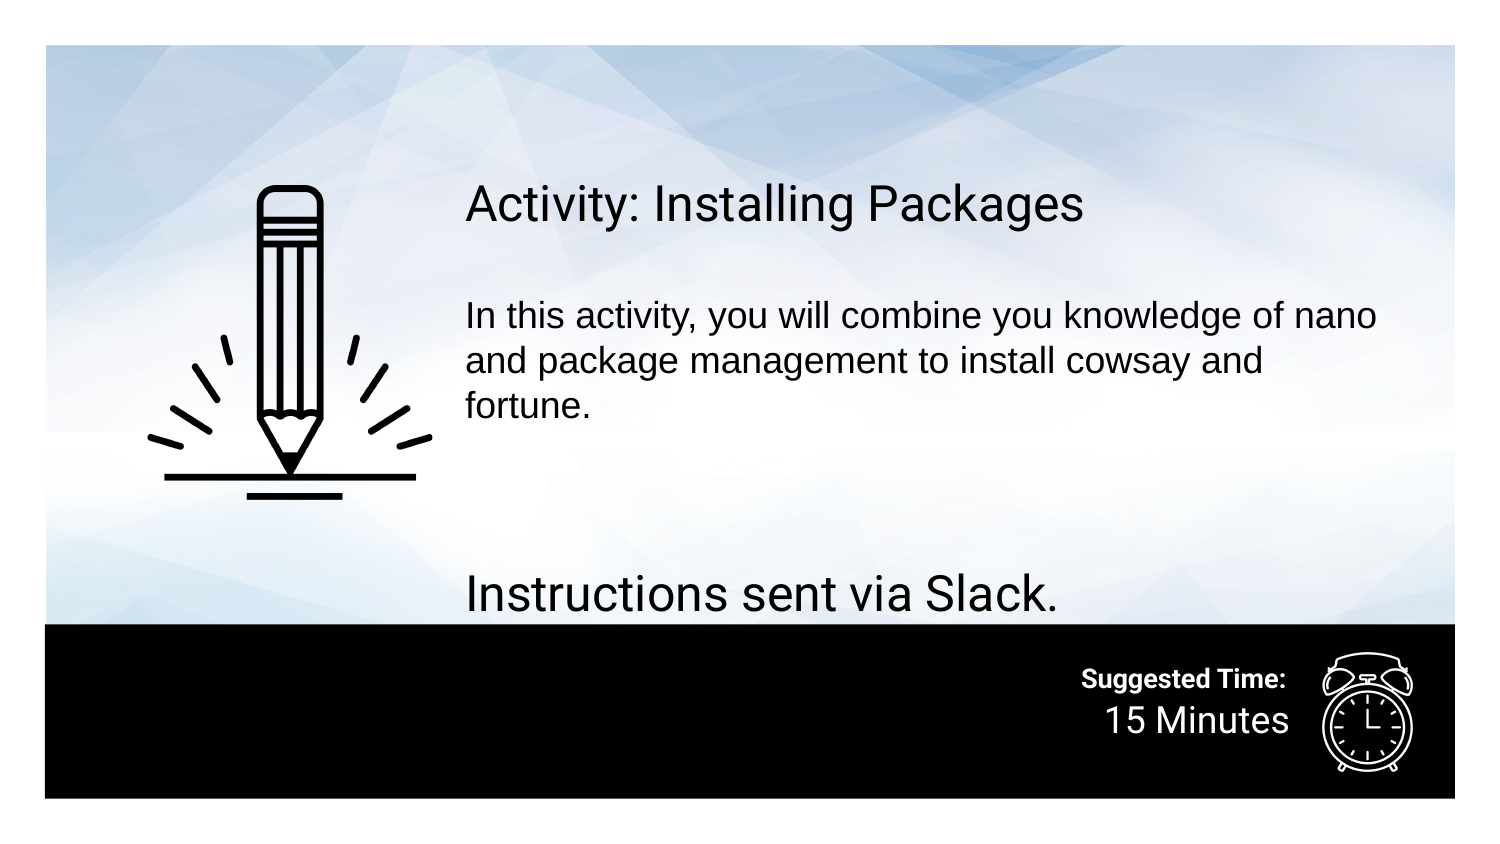

Activity: Installing Packages

In this activity, you will combine you knowledge of nano and package management to install cowsay and fortune.

Instructions sent via Slack.
# 15 Minutes